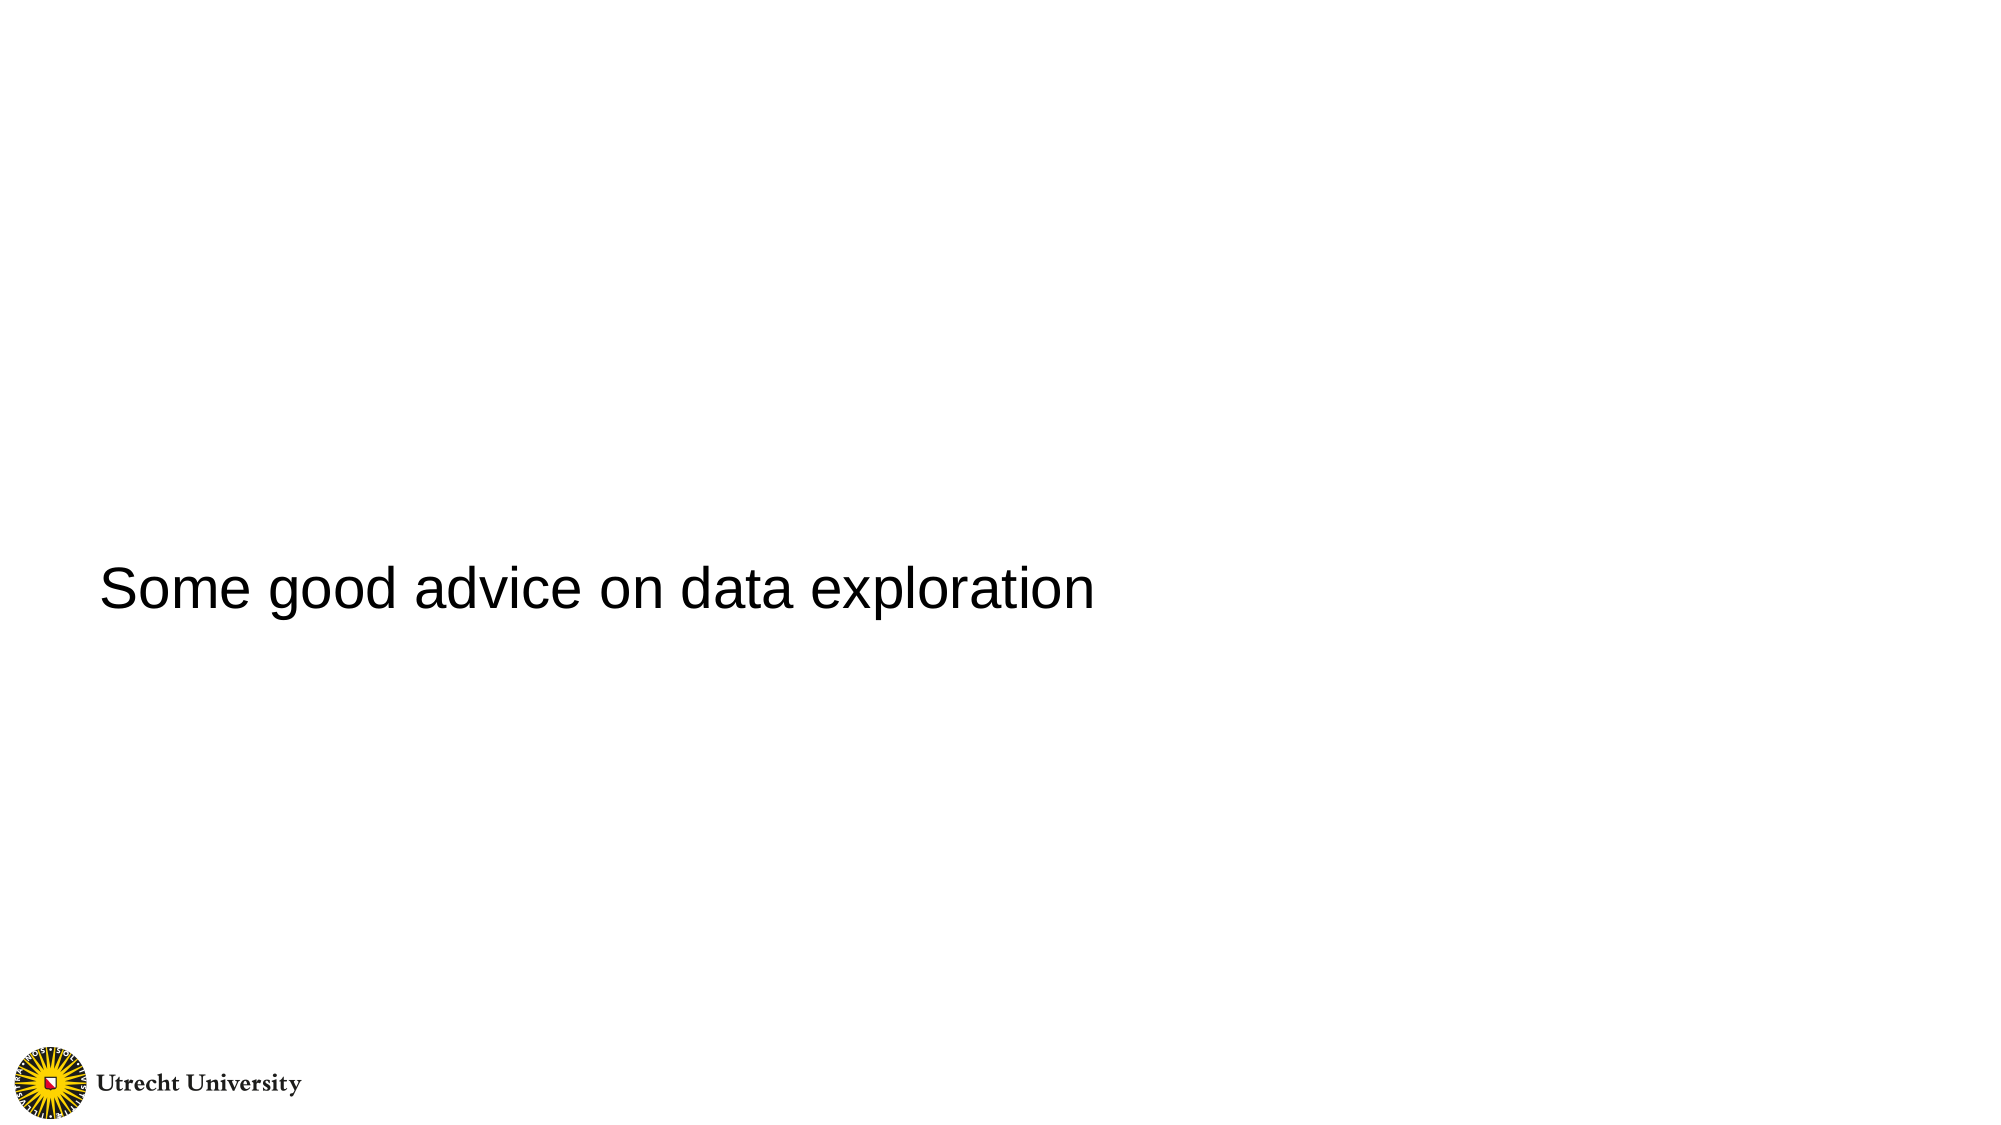

#
Some good advice on data exploration